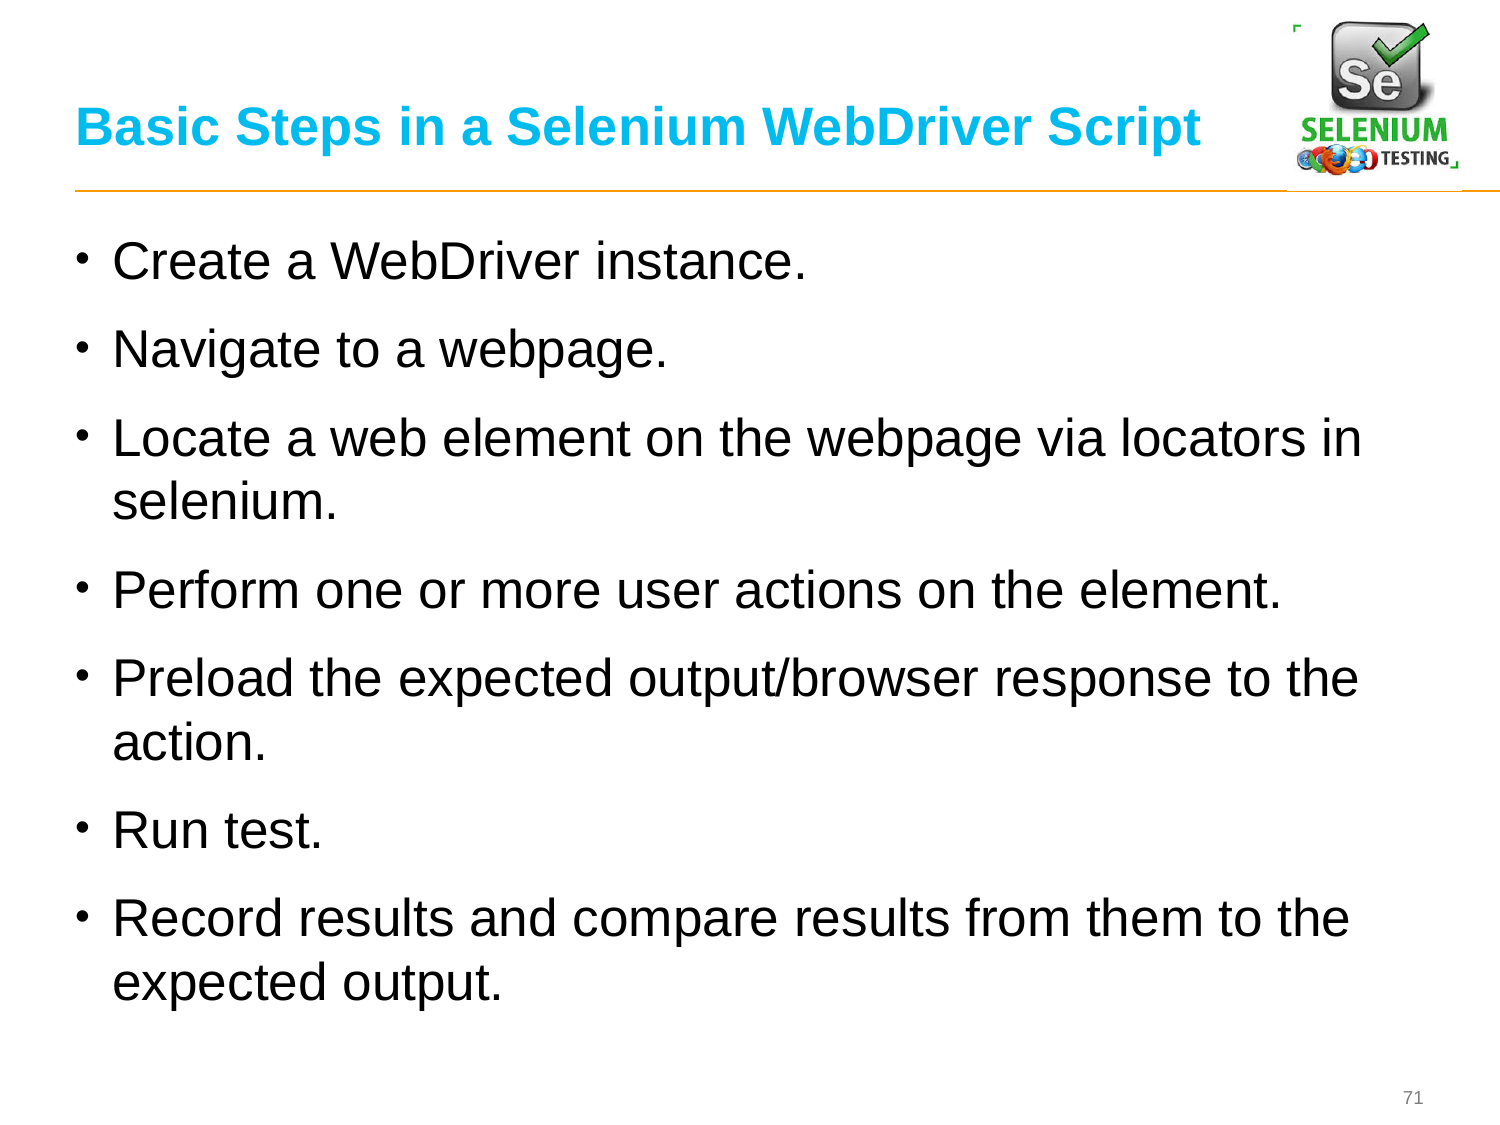

# Basic Steps in a Selenium WebDriver Script
Create a WebDriver instance.
Navigate to a webpage.
Locate a web element on the webpage via locators in selenium.
Perform one or more user actions on the element.
Preload the expected output/browser response to the action.
Run test.
Record results and compare results from them to the expected output.